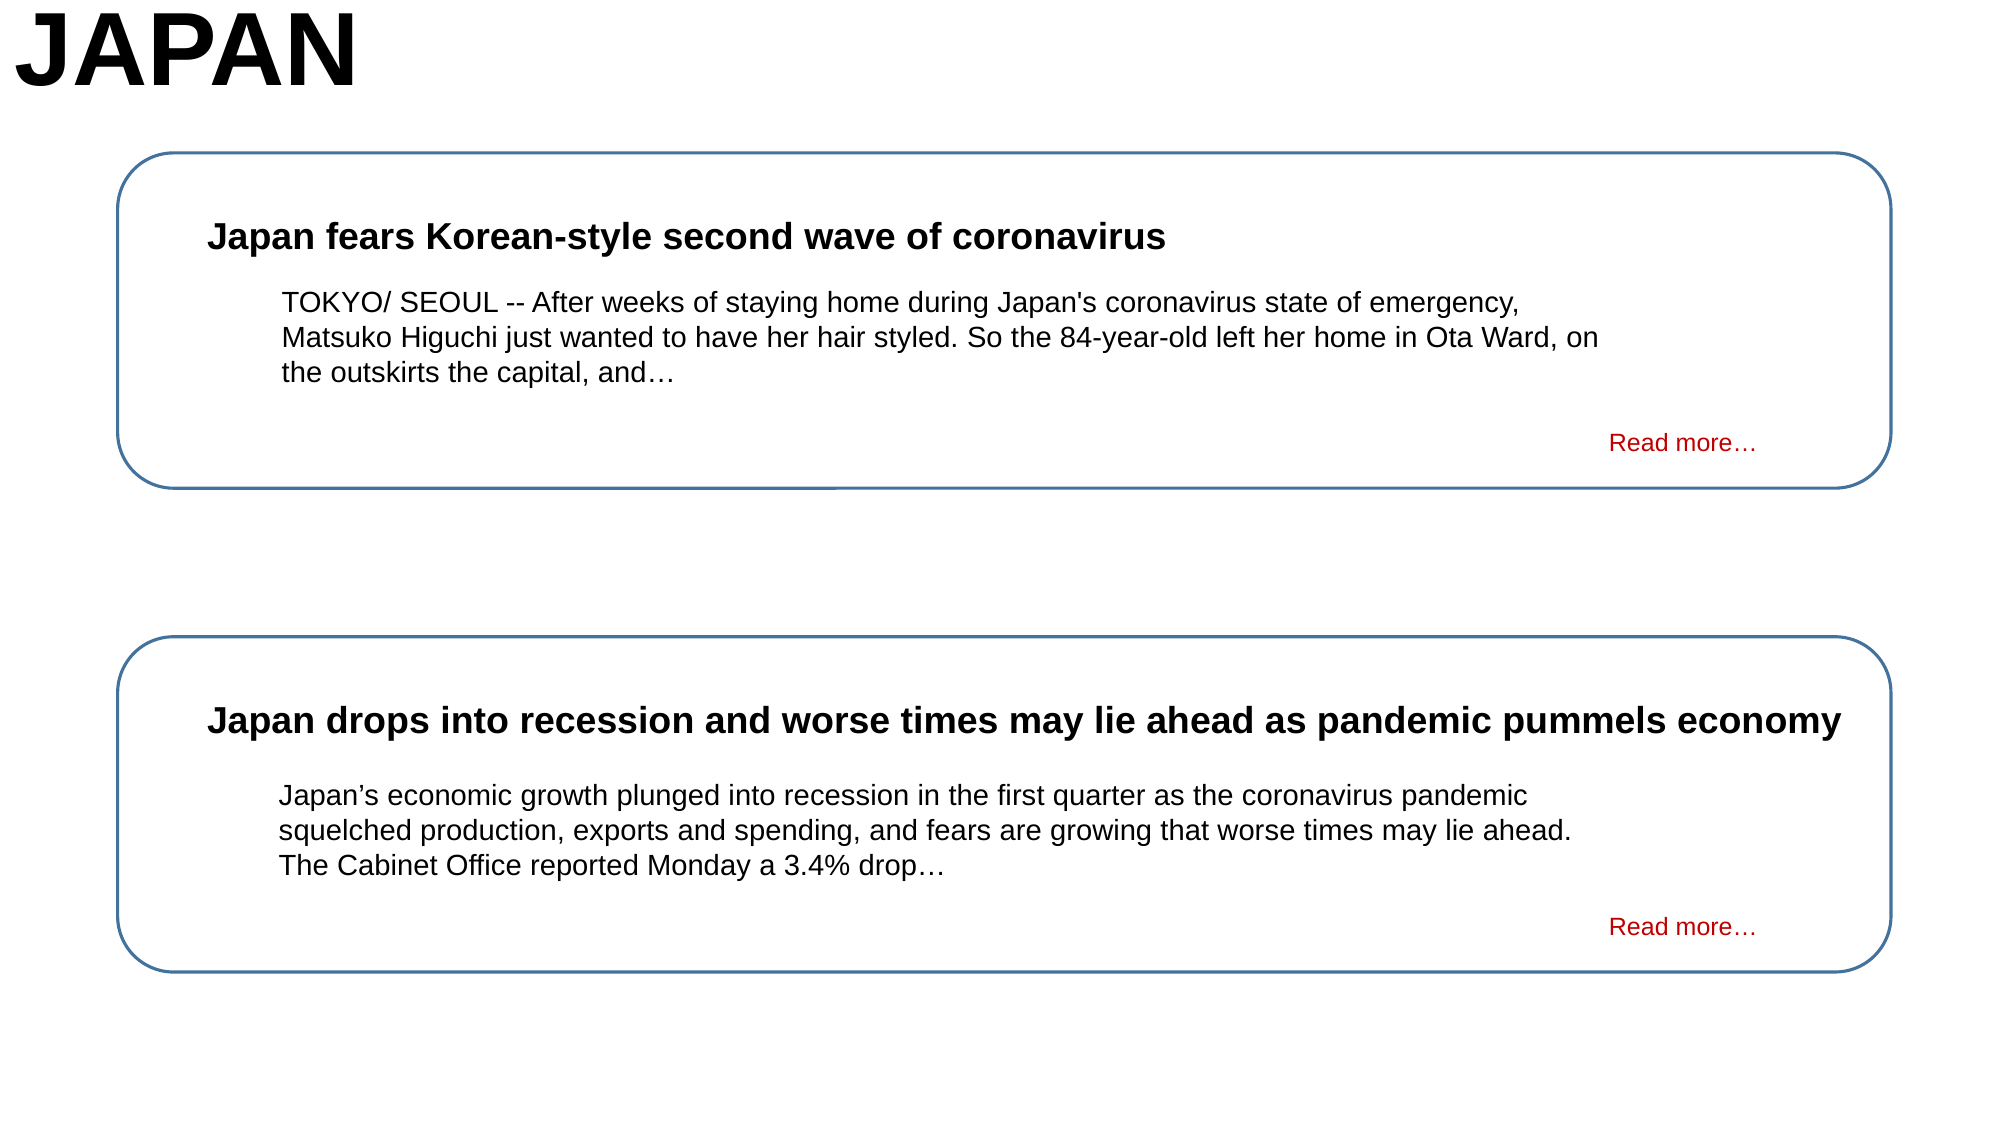

JAPAN

Japan fears Korean-style second wave of coronavirus
TOKYO/ SEOUL -- After weeks of staying home during Japan's coronavirus state of emergency, Matsuko Higuchi just wanted to have her hair styled. So the 84-year-old left her home in Ota Ward, on the outskirts the capital, and…
Read more…

Japan drops into recession and worse times may lie ahead as pandemic pummels economy
Japan’s economic growth plunged into recession in the first quarter as the coronavirus pandemic squelched production, exports and spending, and fears are growing that worse times may lie ahead. The Cabinet Office reported Monday a 3.4% drop…
Read more…